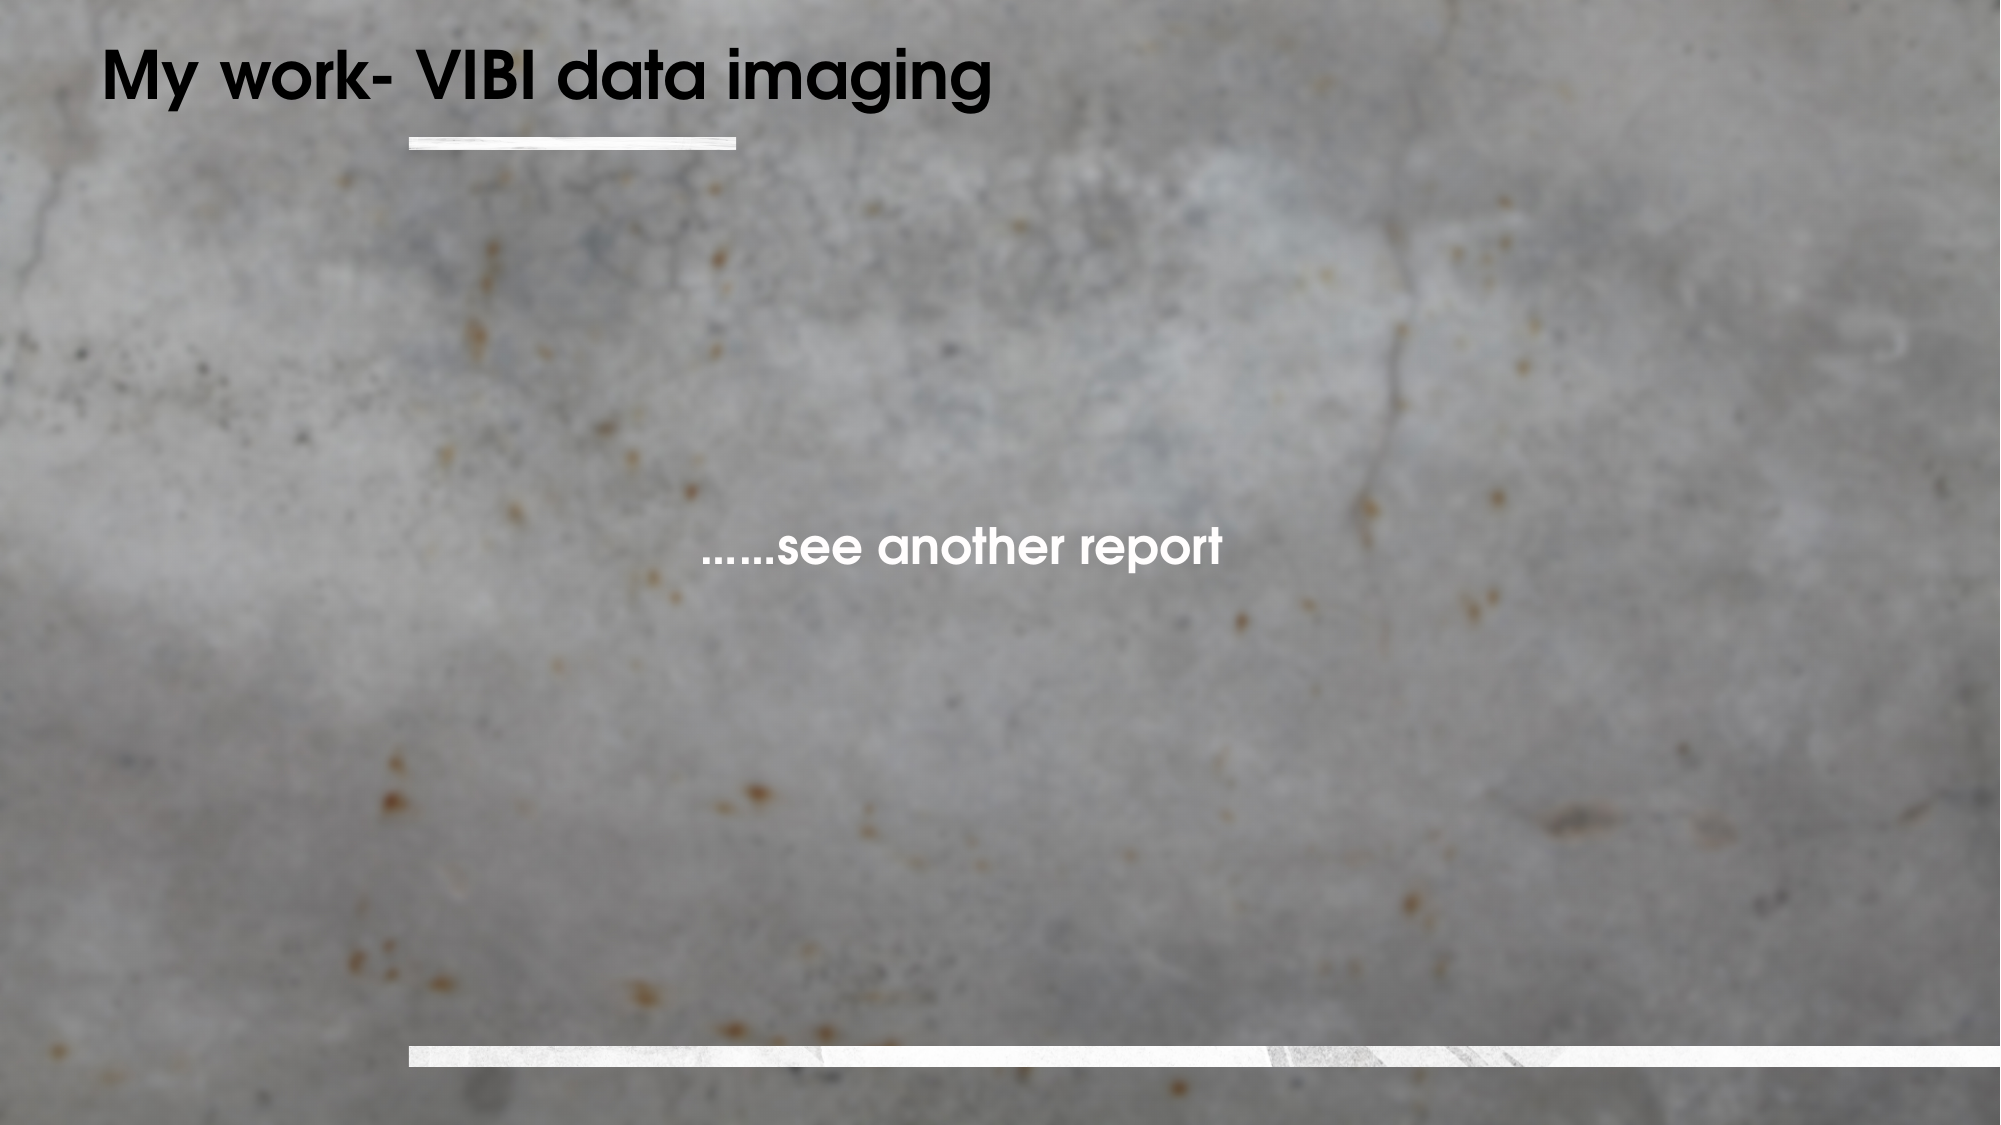

My work- VIBI data imaging
……see another report